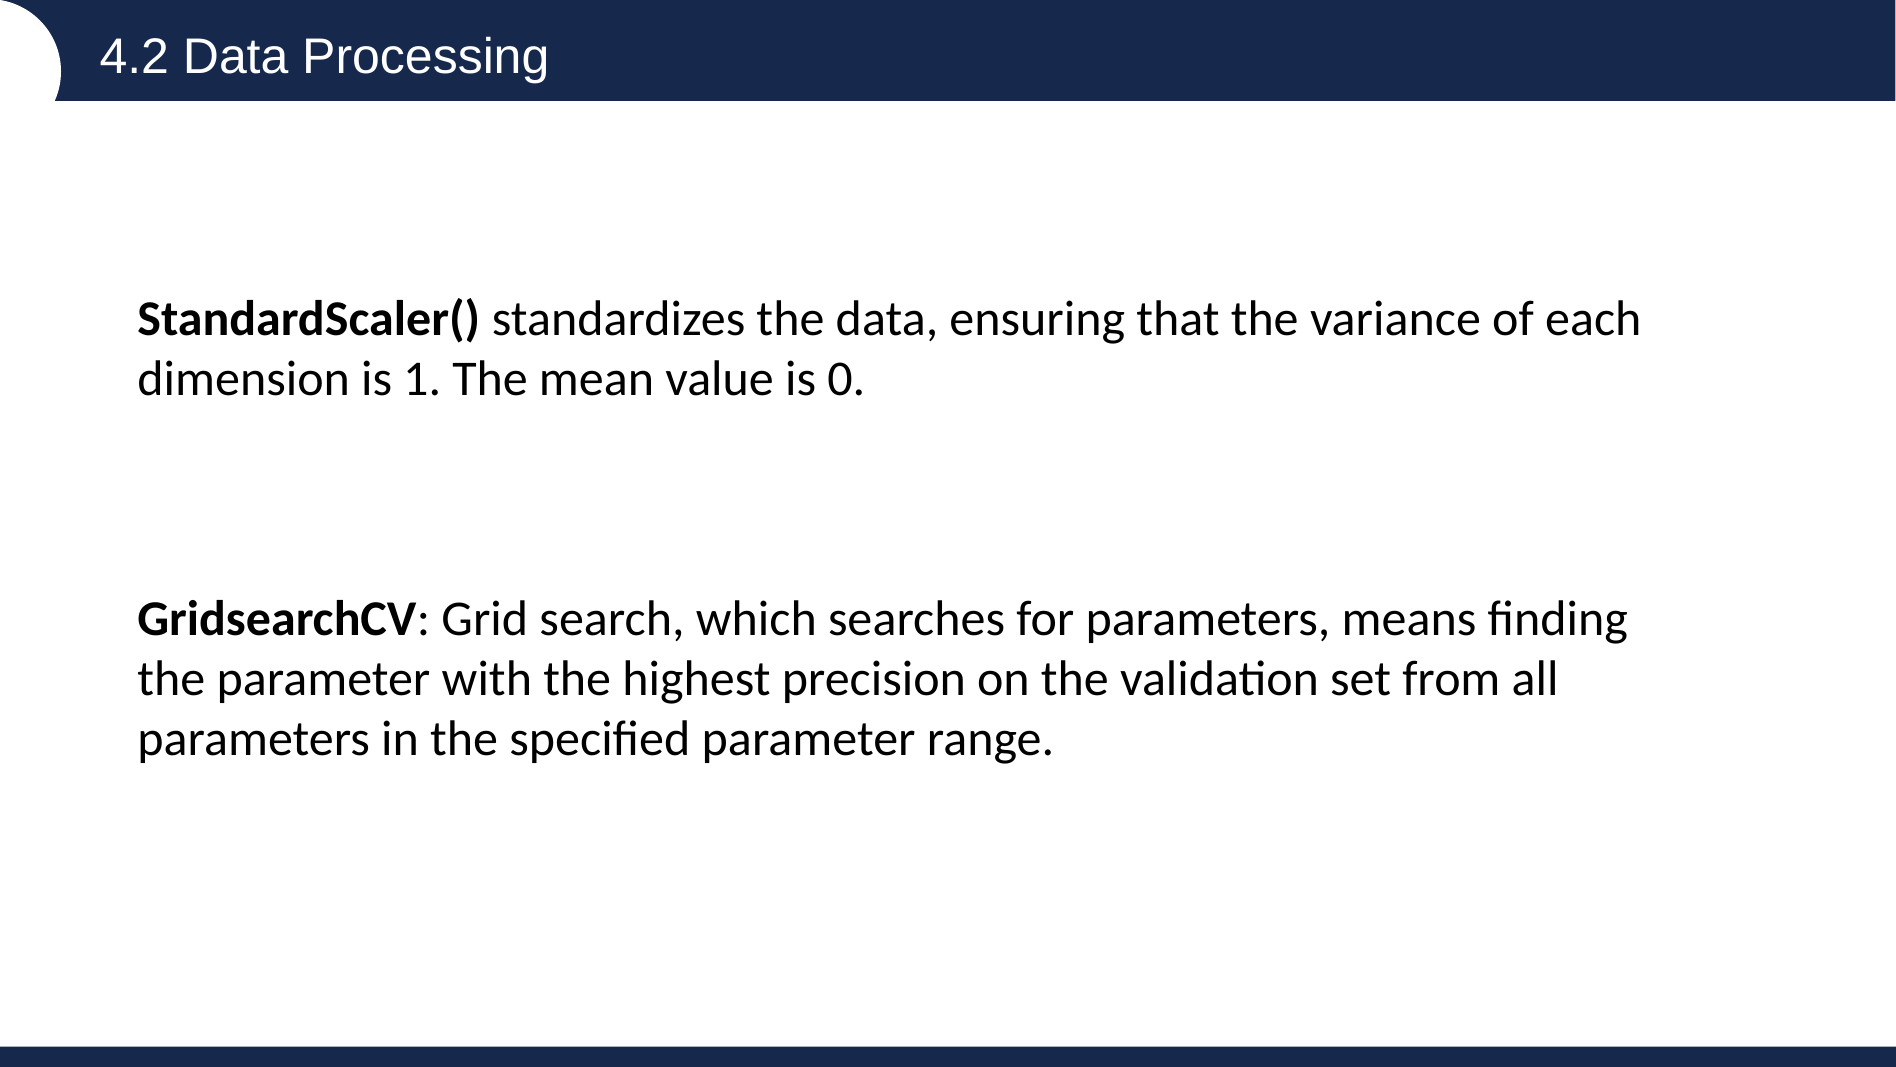

4.2 Data Processing

StandardScaler() standardizes the data, ensuring that the variance of each dimension is 1. The mean value is 0.

GridsearchCV: Grid search, which searches for parameters, means finding the parameter with the highest precision on the validation set from all parameters in the specified parameter range.